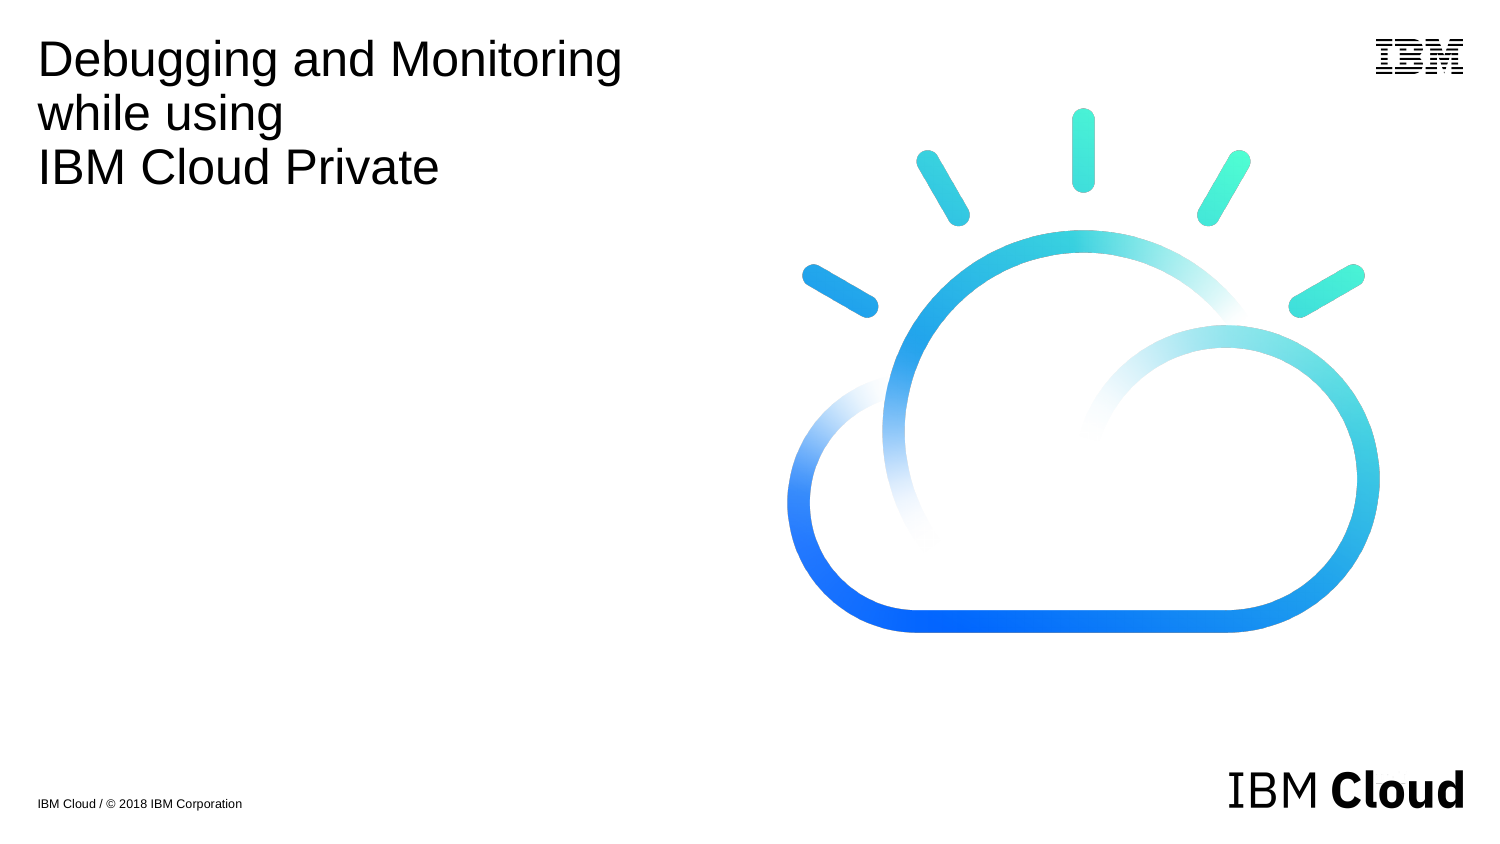

# Debugging and Monitoring while using IBM Cloud Private
IBM Cloud / © 2018 IBM Corporation